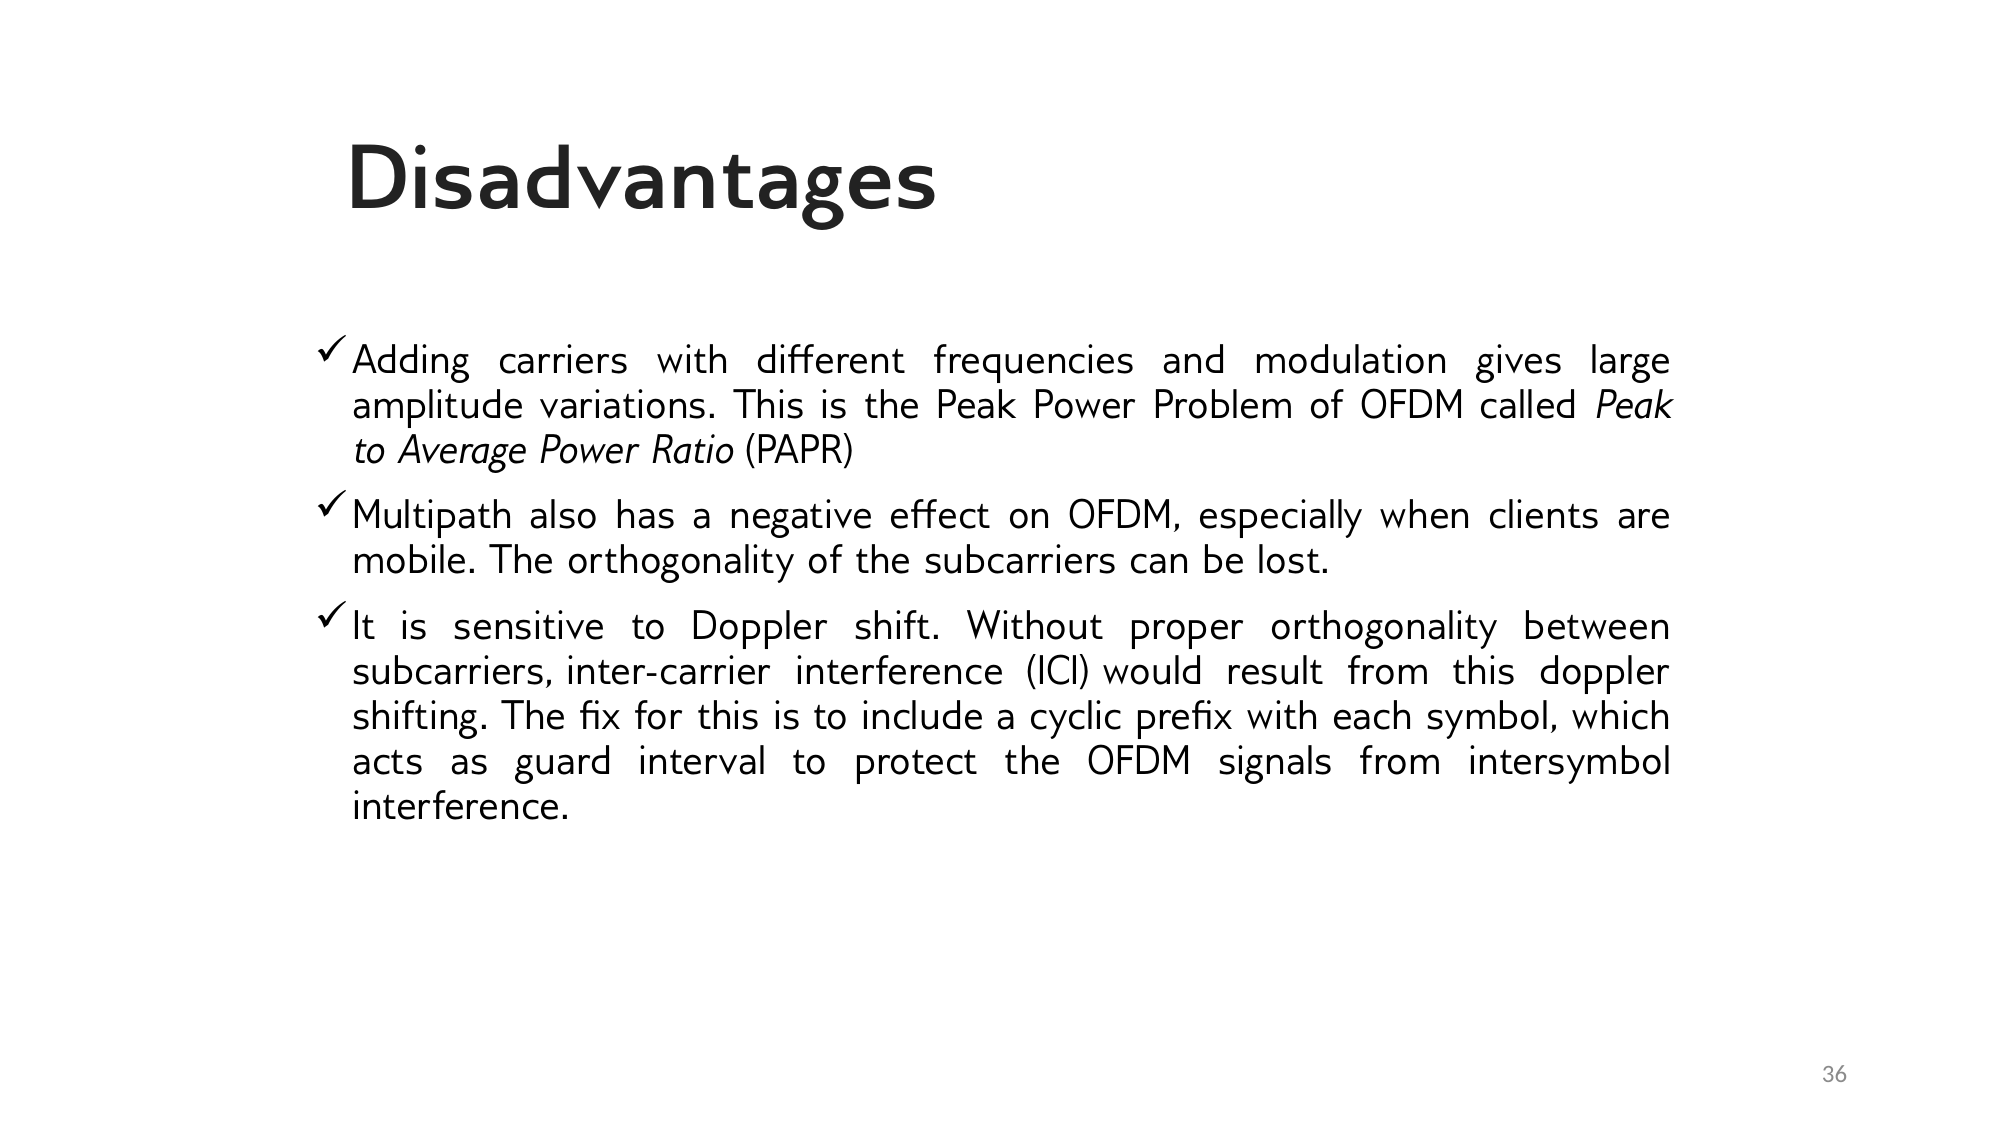

Disadvantages
# Adding carriers with different frequencies and modulation gives large amplitude variations. This is the Peak Power Problem of OFDM called Peak to Average Power Ratio (PAPR)
Multipath also has a negative effect on OFDM, especially when clients are mobile. The orthogonality of the subcarriers can be lost.
It is sensitive to Doppler shift. Without proper orthogonality between subcarriers, inter-carrier interference (ICI) would result from this doppler shifting. The fix for this is to include a cyclic prefix with each symbol, which acts as guard interval to protect the OFDM signals from intersymbol interference.
36